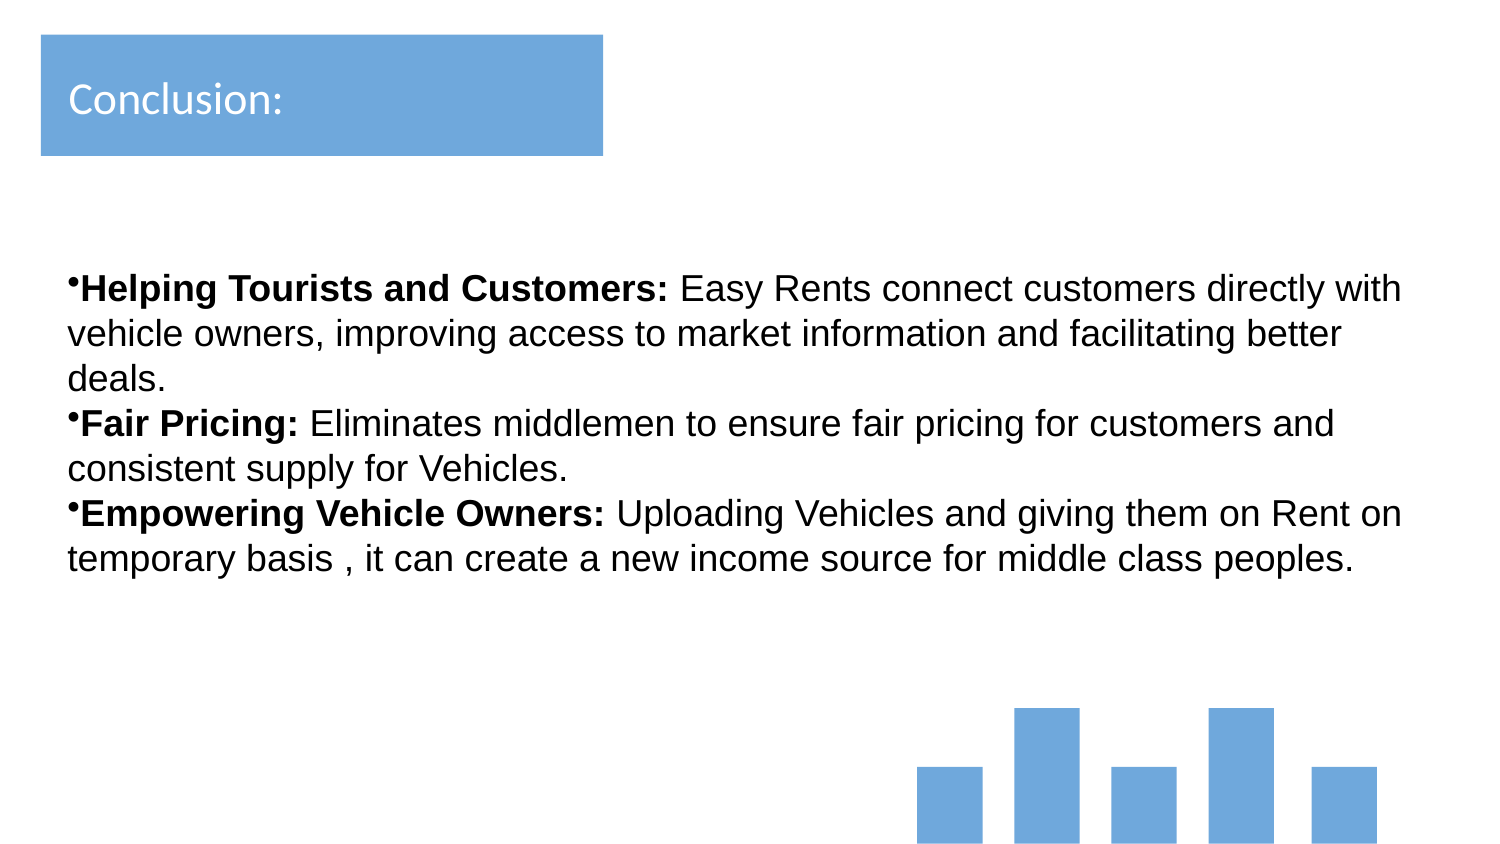

# Conclusion:

Helping Tourists and Customers: Easy Rents connect customers directly with vehicle owners, improving access to market information and facilitating better deals.
Fair Pricing: Eliminates middlemen to ensure fair pricing for customers and consistent supply for Vehicles.
Empowering Vehicle Owners: Uploading Vehicles and giving them on Rent on temporary basis , it can create a new income source for middle class peoples.